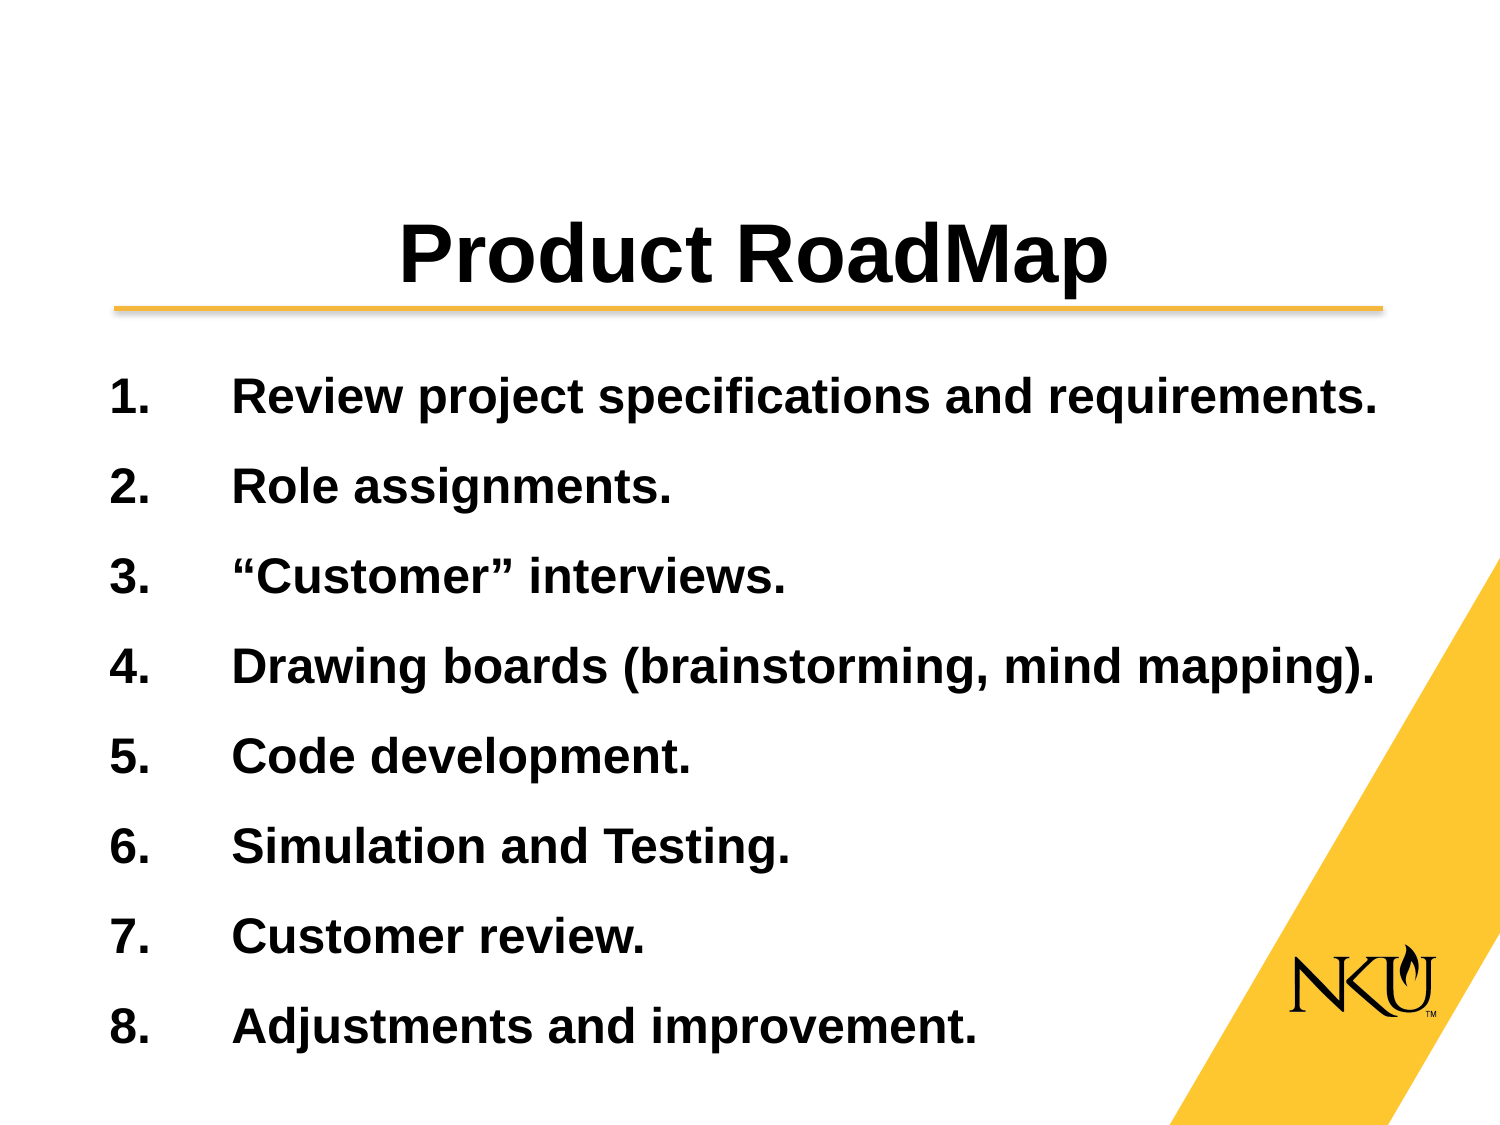

# Product RoadMap
Review project specifications and requirements.
Role assignments.
“Customer” interviews.
Drawing boards (brainstorming, mind mapping).
Code development.
Simulation and Testing.
Customer review.
Adjustments and improvement.